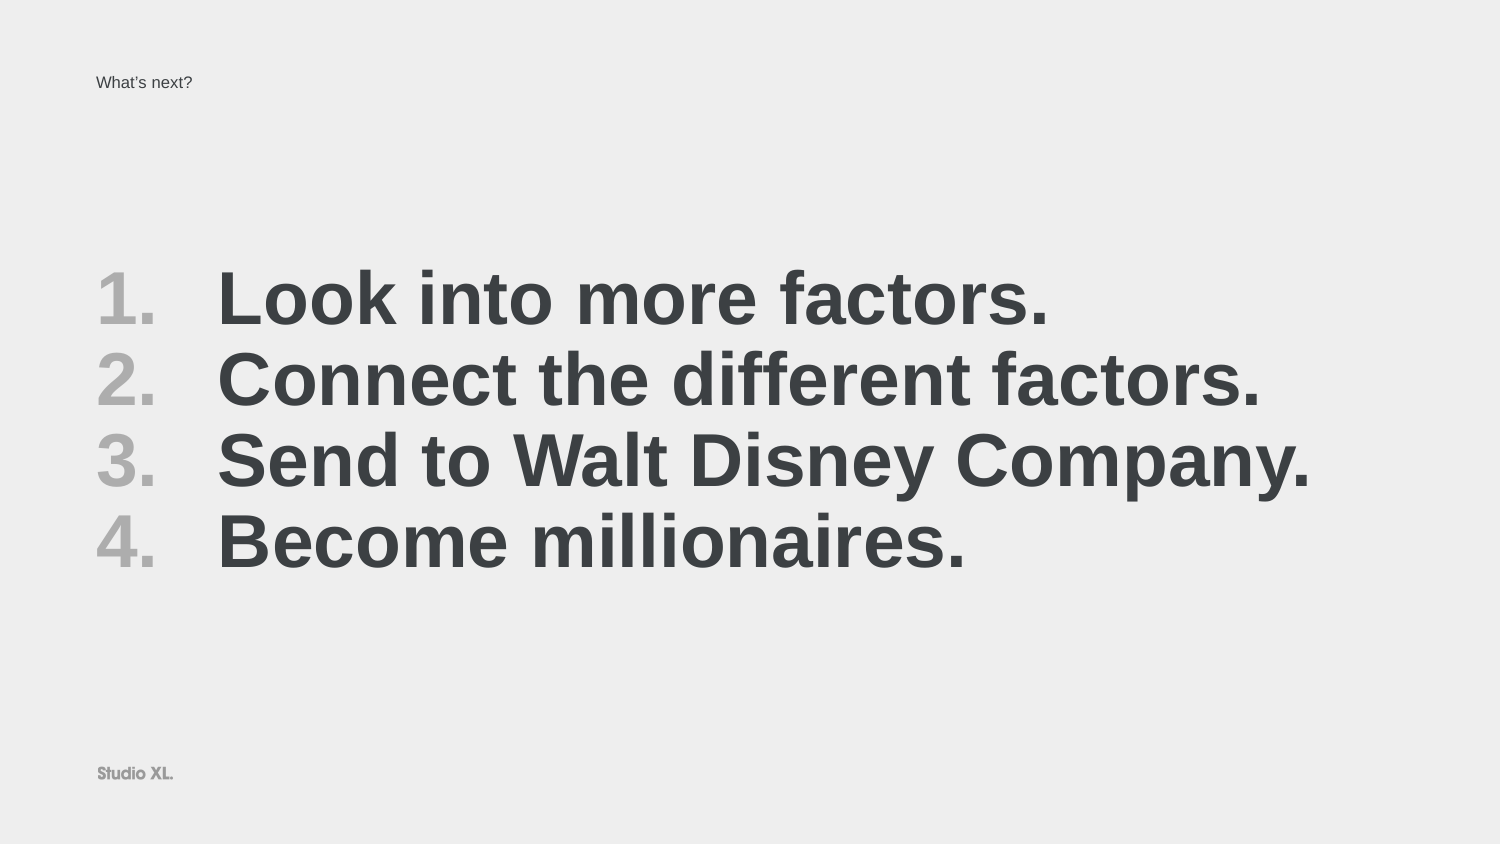

# What’s next?
Look into more factors.
Connect the different factors.
Send to Walt Disney Company.
Become millionaires.